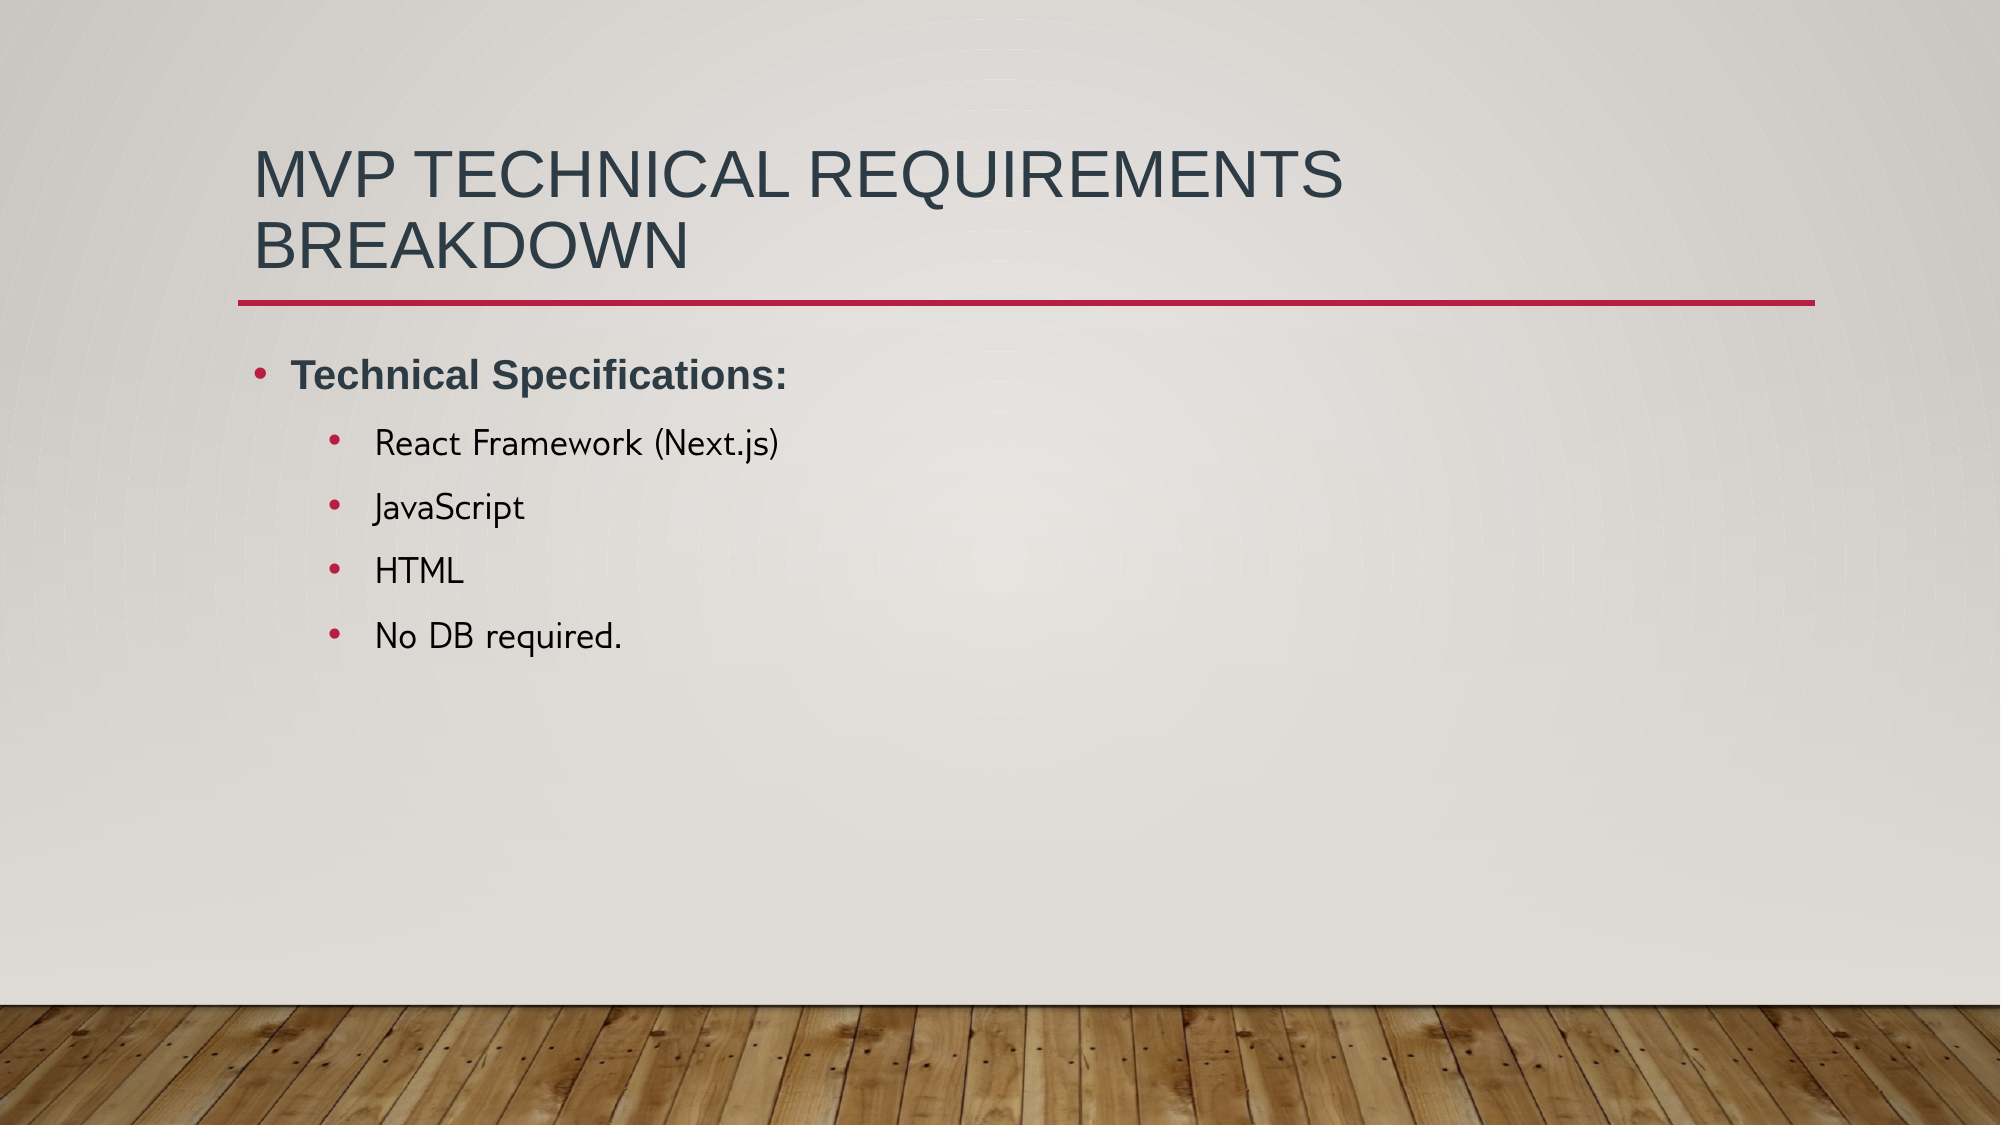

# MVP Technical Requirements Breakdown
Technical Specifications:
React Framework (Next.js)
JavaScript
HTML
No DB required.